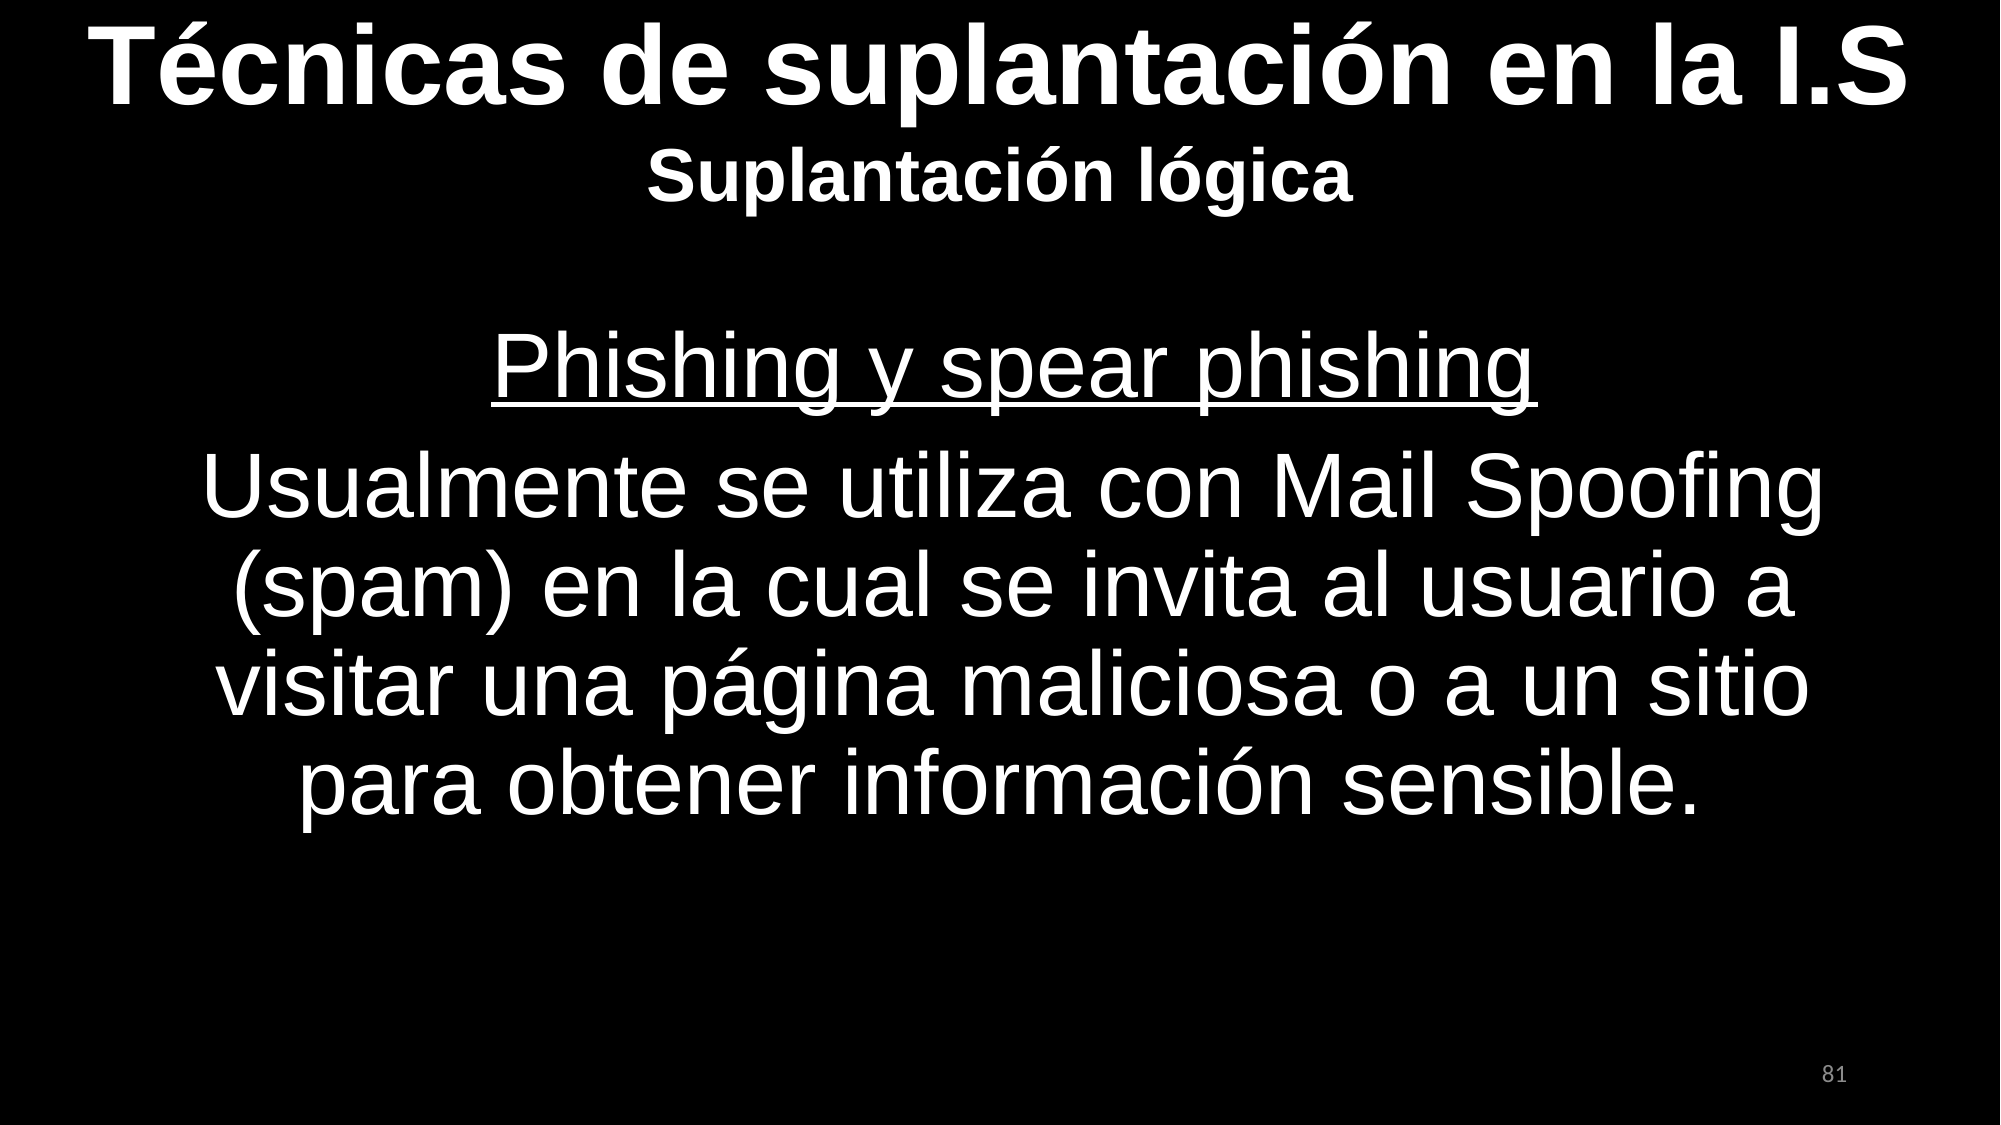

Técnicas de suplantación en la I.S
Suplantación lógica

Phishing y spear phishing
Usualmente se utiliza con Mail Spoofing (spam) en la cual se invita al usuario a visitar una página maliciosa o a un sitio para obtener información sensible.
81